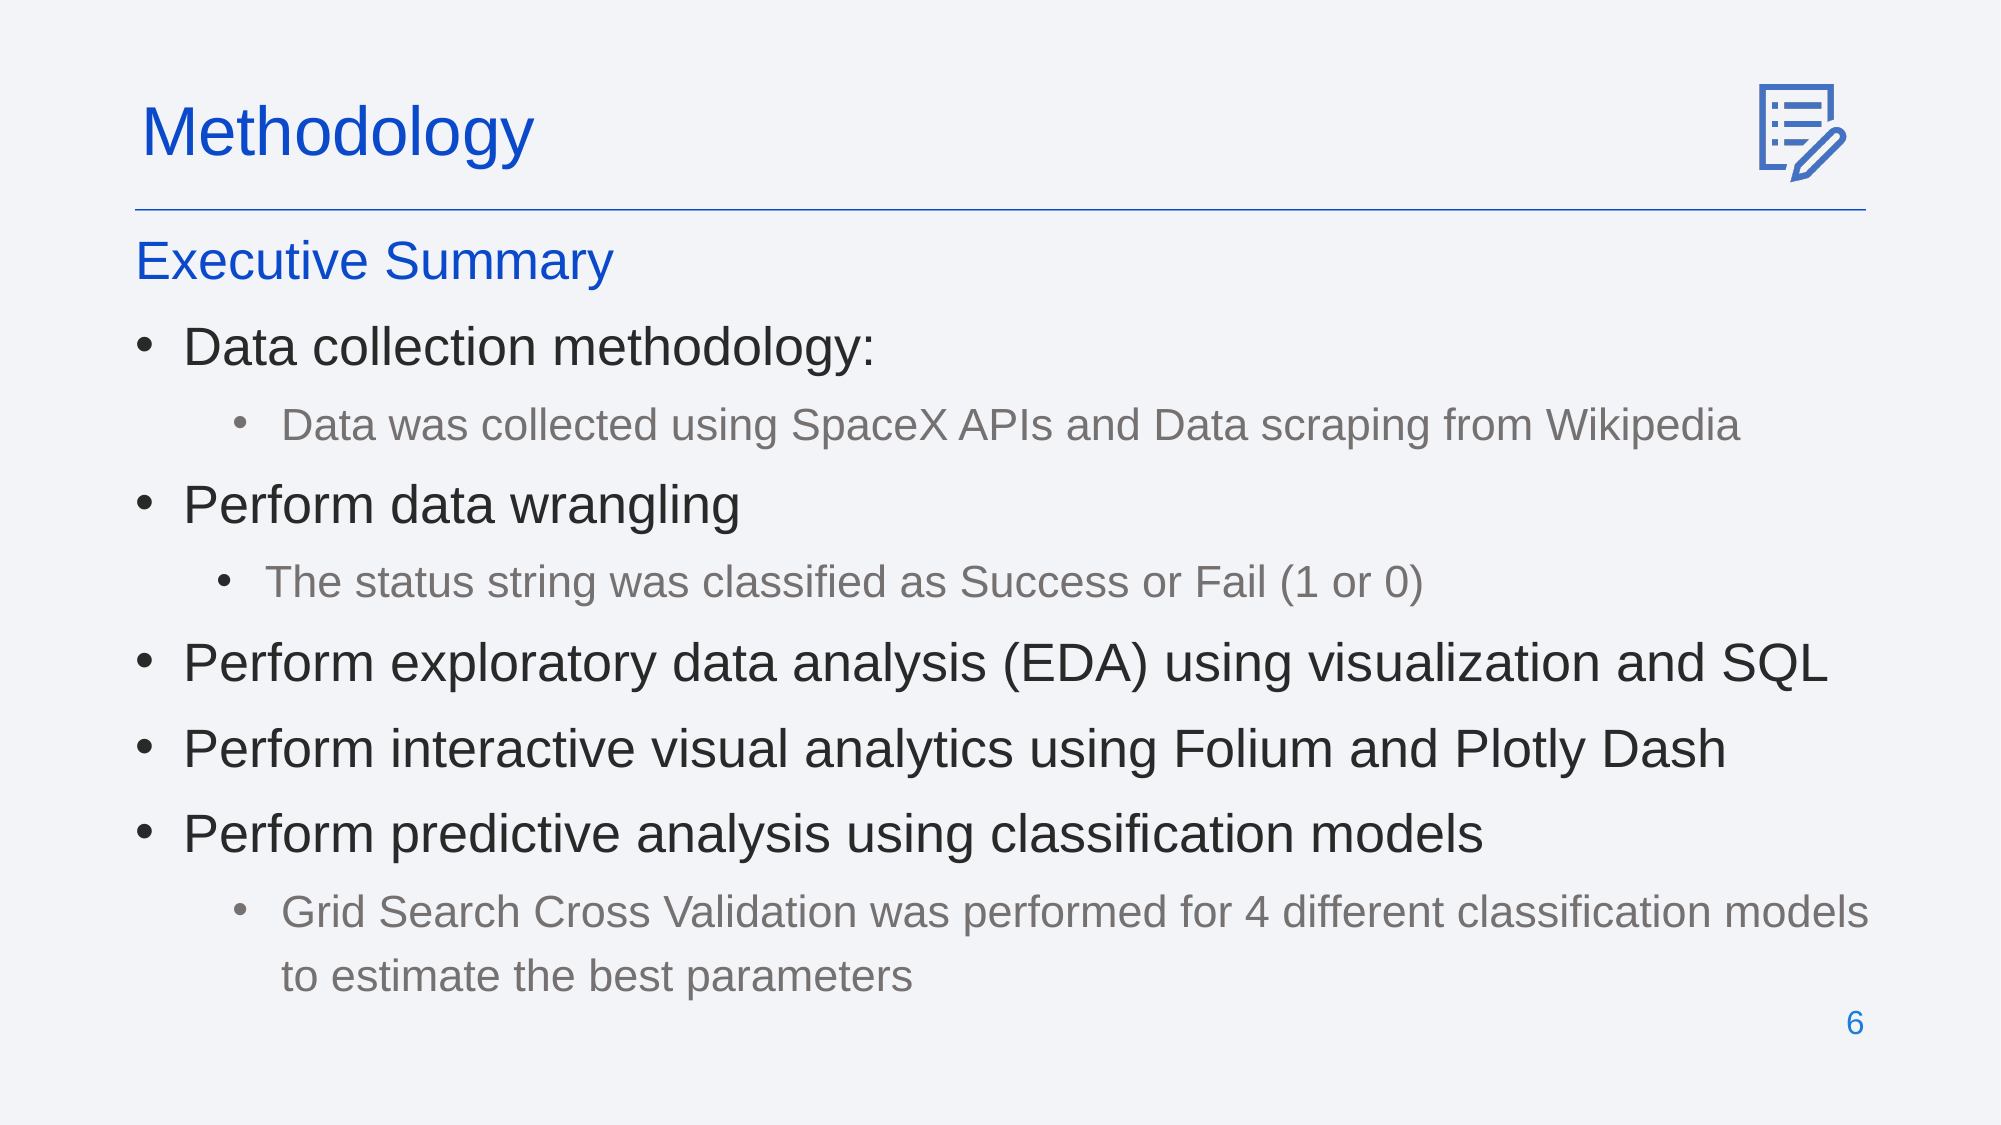

Methodology
Executive Summary
Data collection methodology:
Data was collected using SpaceX APIs and Data scraping from Wikipedia
Perform data wrangling
The status string was classified as Success or Fail (1 or 0)
Perform exploratory data analysis (EDA) using visualization and SQL
Perform interactive visual analytics using Folium and Plotly Dash
Perform predictive analysis using classification models
Grid Search Cross Validation was performed for 4 different classification models to estimate the best parameters

6